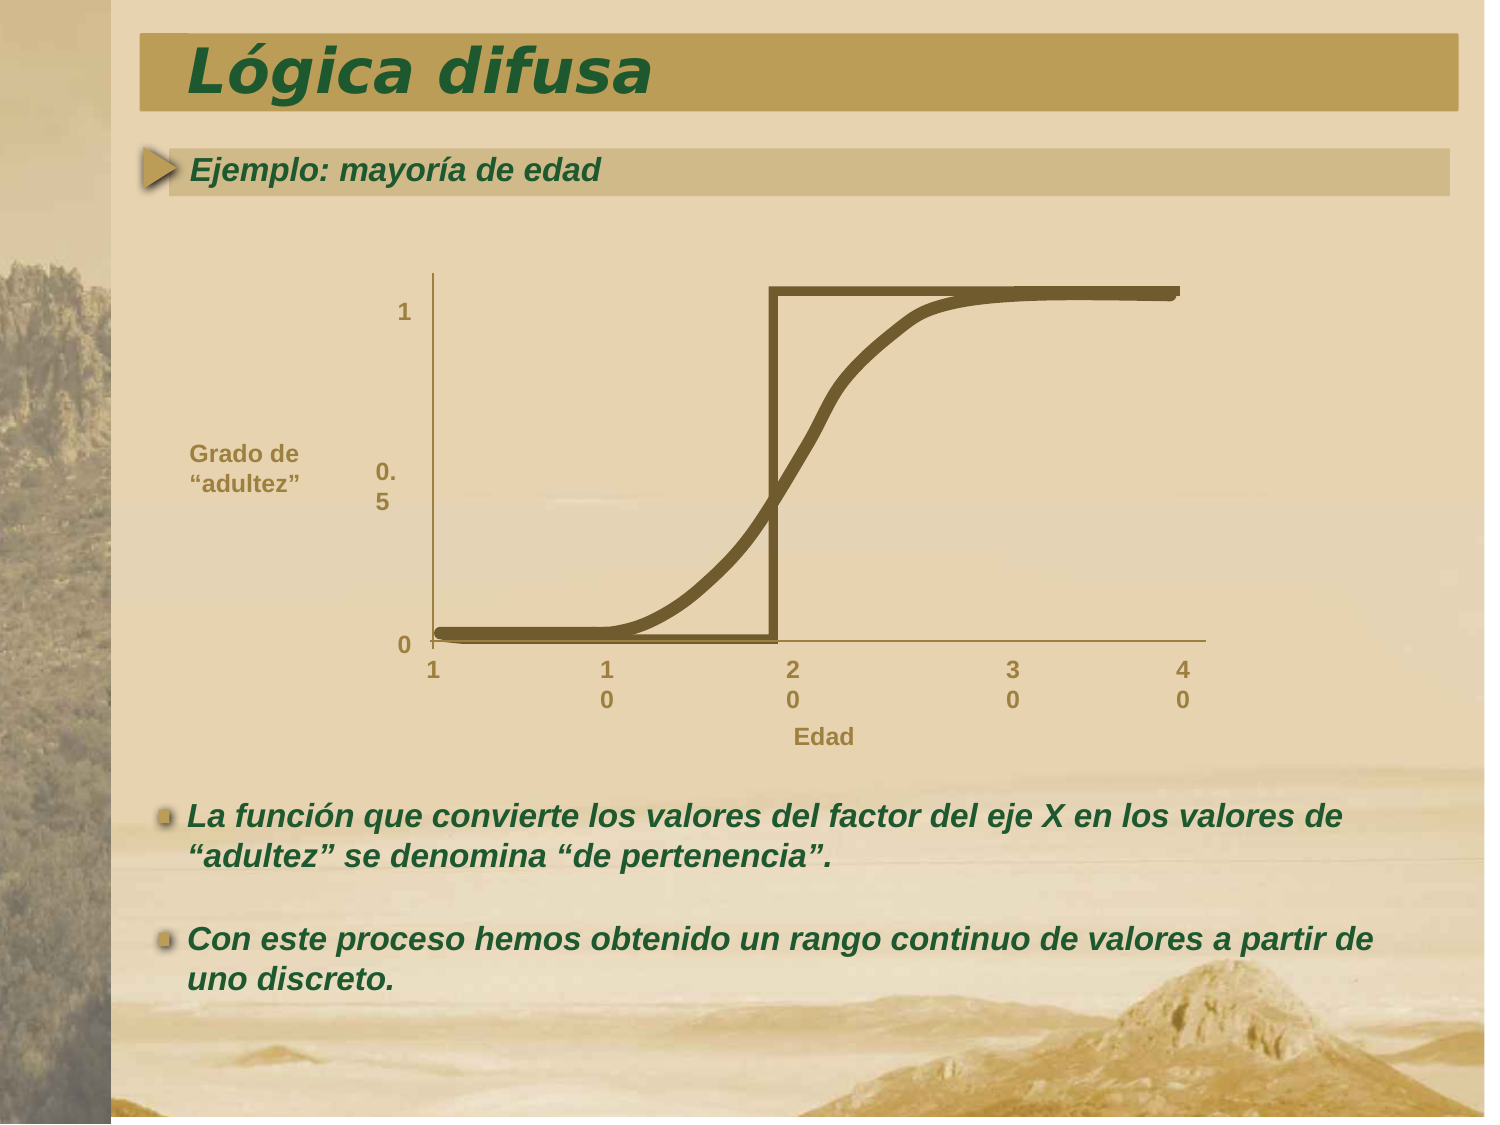

Lógica difusa
Ejemplo: mayoría de edad

1
0.5
0
1
10
20
30
40
Grado de “adultez”
Edad

La función que convierte los valores del factor del eje X en los valores de “adultez” se denomina “de pertenencia”.

Con este proceso hemos obtenido un rango continuo de valores a partir de uno discreto.